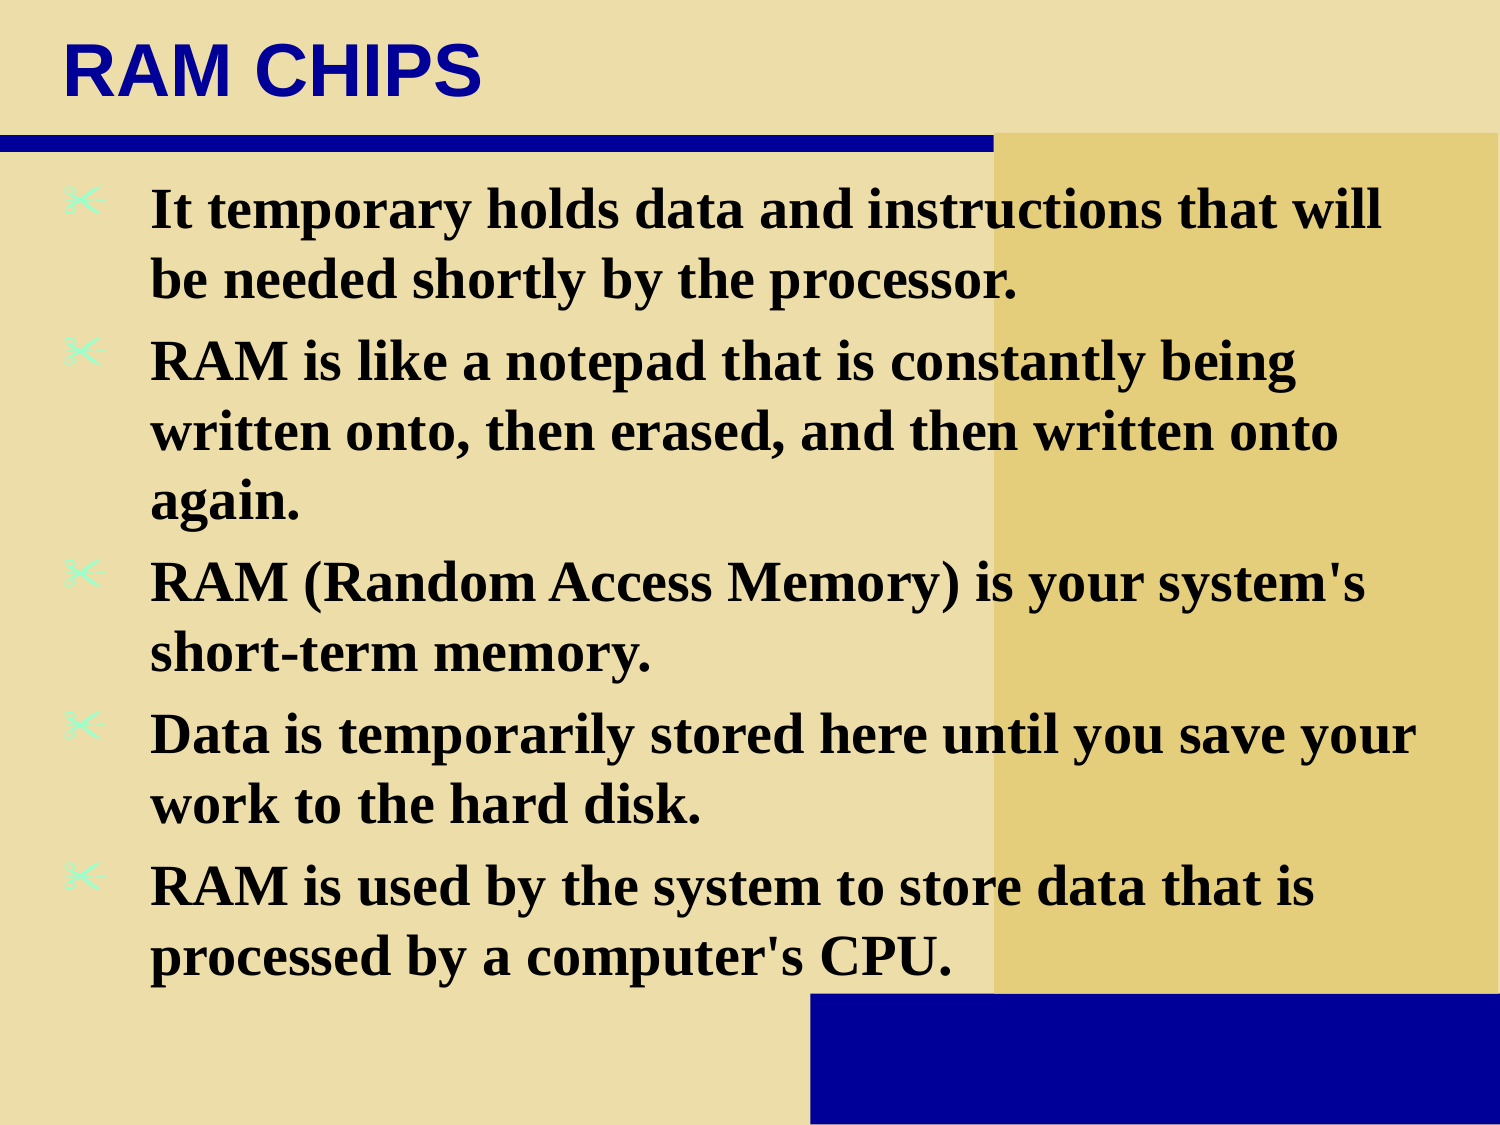

# RAM CHIPS
It temporary holds data and instructions that will be needed shortly by the processor.
RAM is like a notepad that is constantly being written onto, then erased, and then written onto again.
RAM (Random Access Memory) is your system's short-term memory.
Data is temporarily stored here until you save your work to the hard disk.
RAM is used by the system to store data that is processed by a computer's CPU.